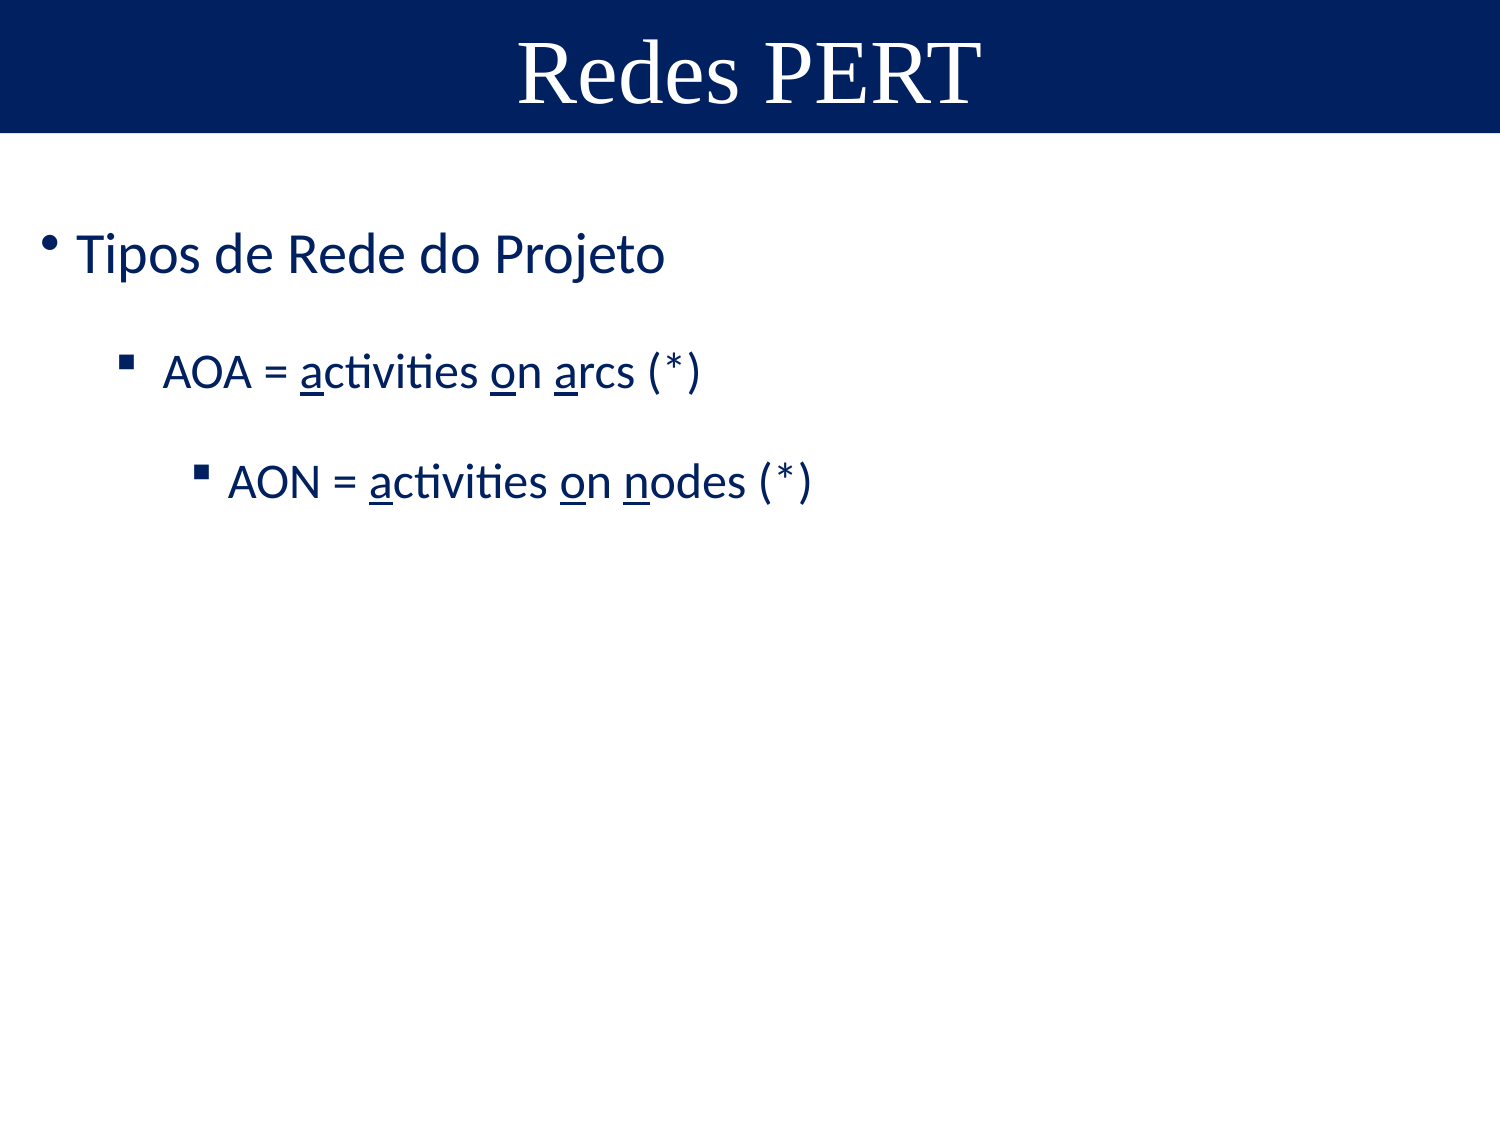

Redes PERT
Tipos de Rede do Projeto
AOA = activities on arcs (*)
AON = activities on nodes (*)
(*) Ver CPM (lição 1)